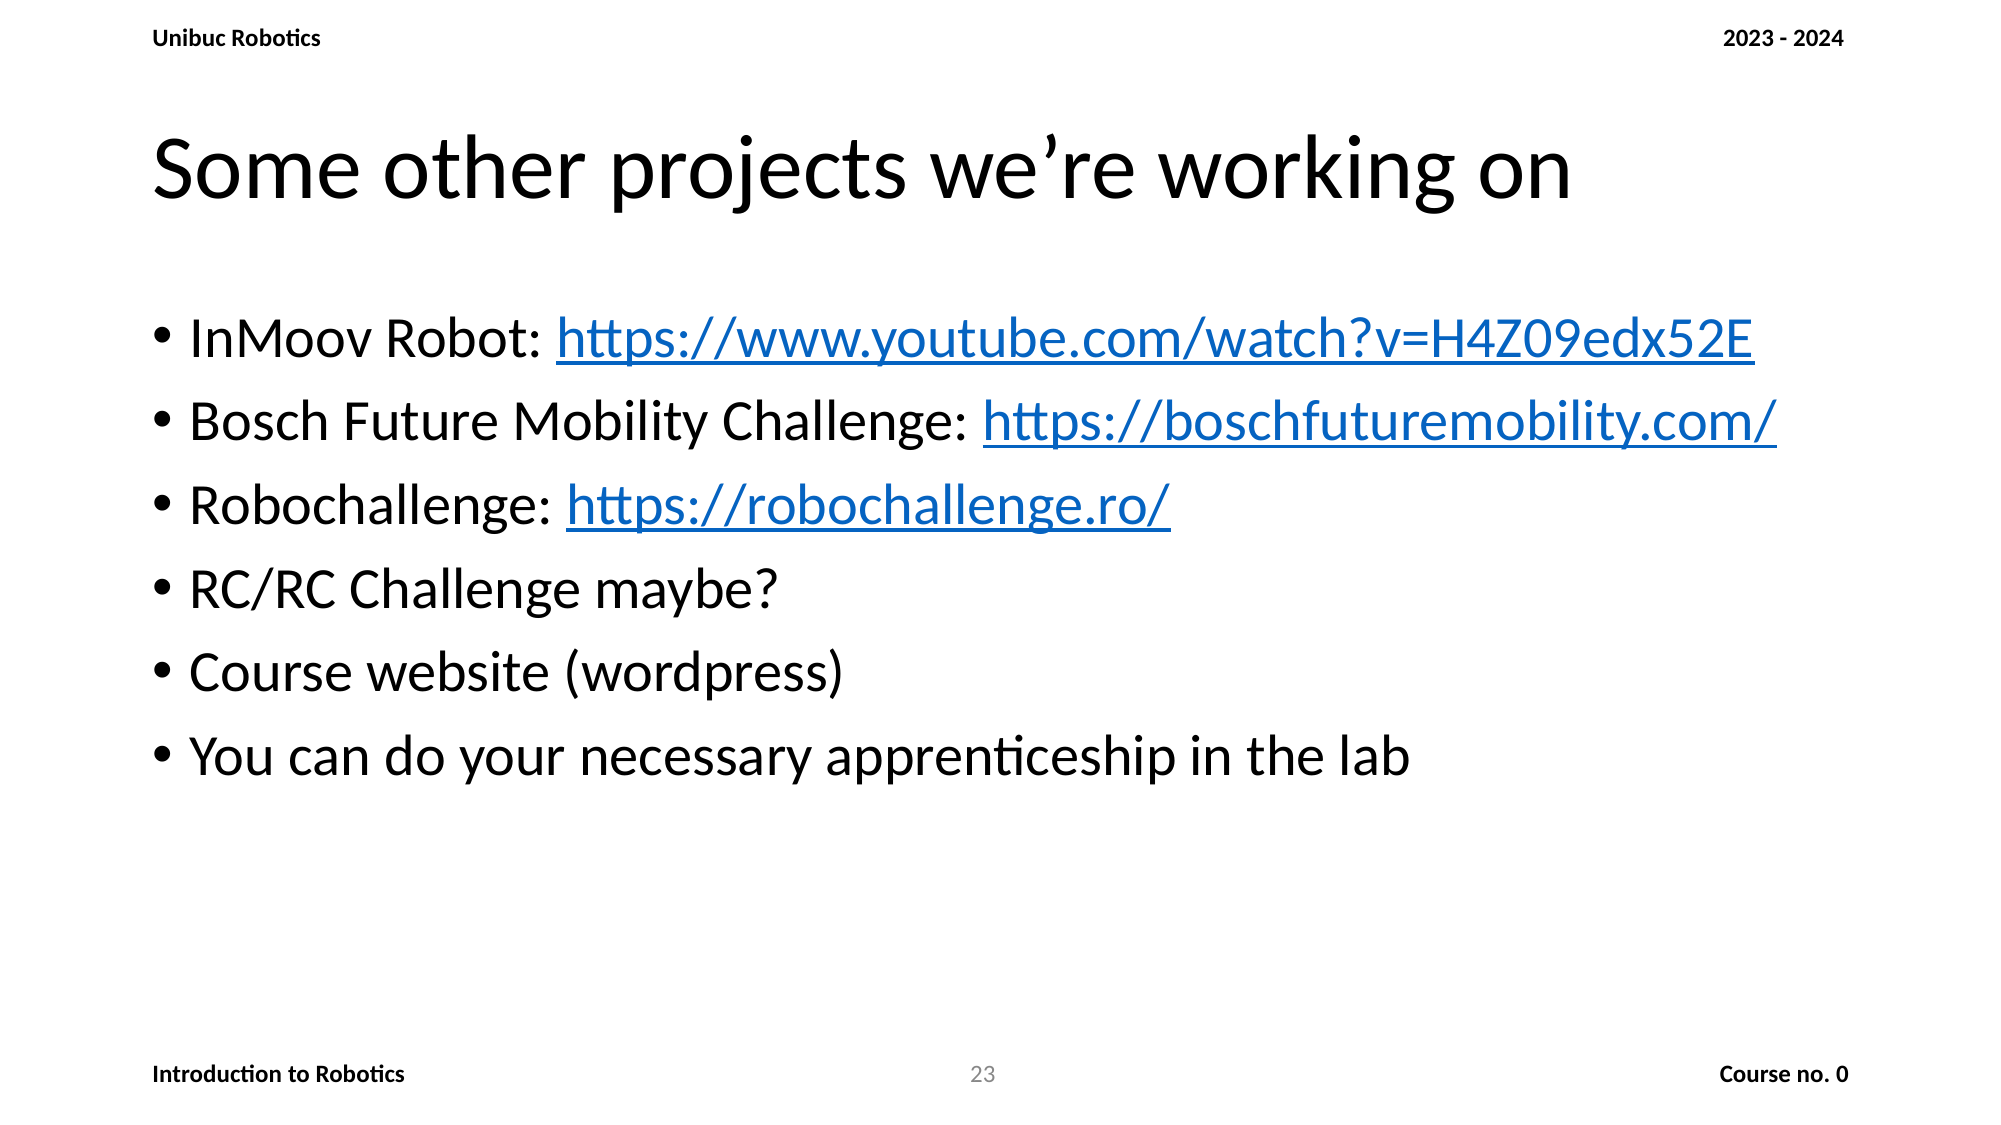

# Some other projects we’re working on
InMoov Robot: https://www.youtube.com/watch?v=H4Z09edx52E
Bosch Future Mobility Challenge: https://boschfuturemobility.com/
Robochallenge: https://robochallenge.ro/
RC/RC Challenge maybe?
Course website (wordpress)
You can do your necessary apprenticeship in the lab
23